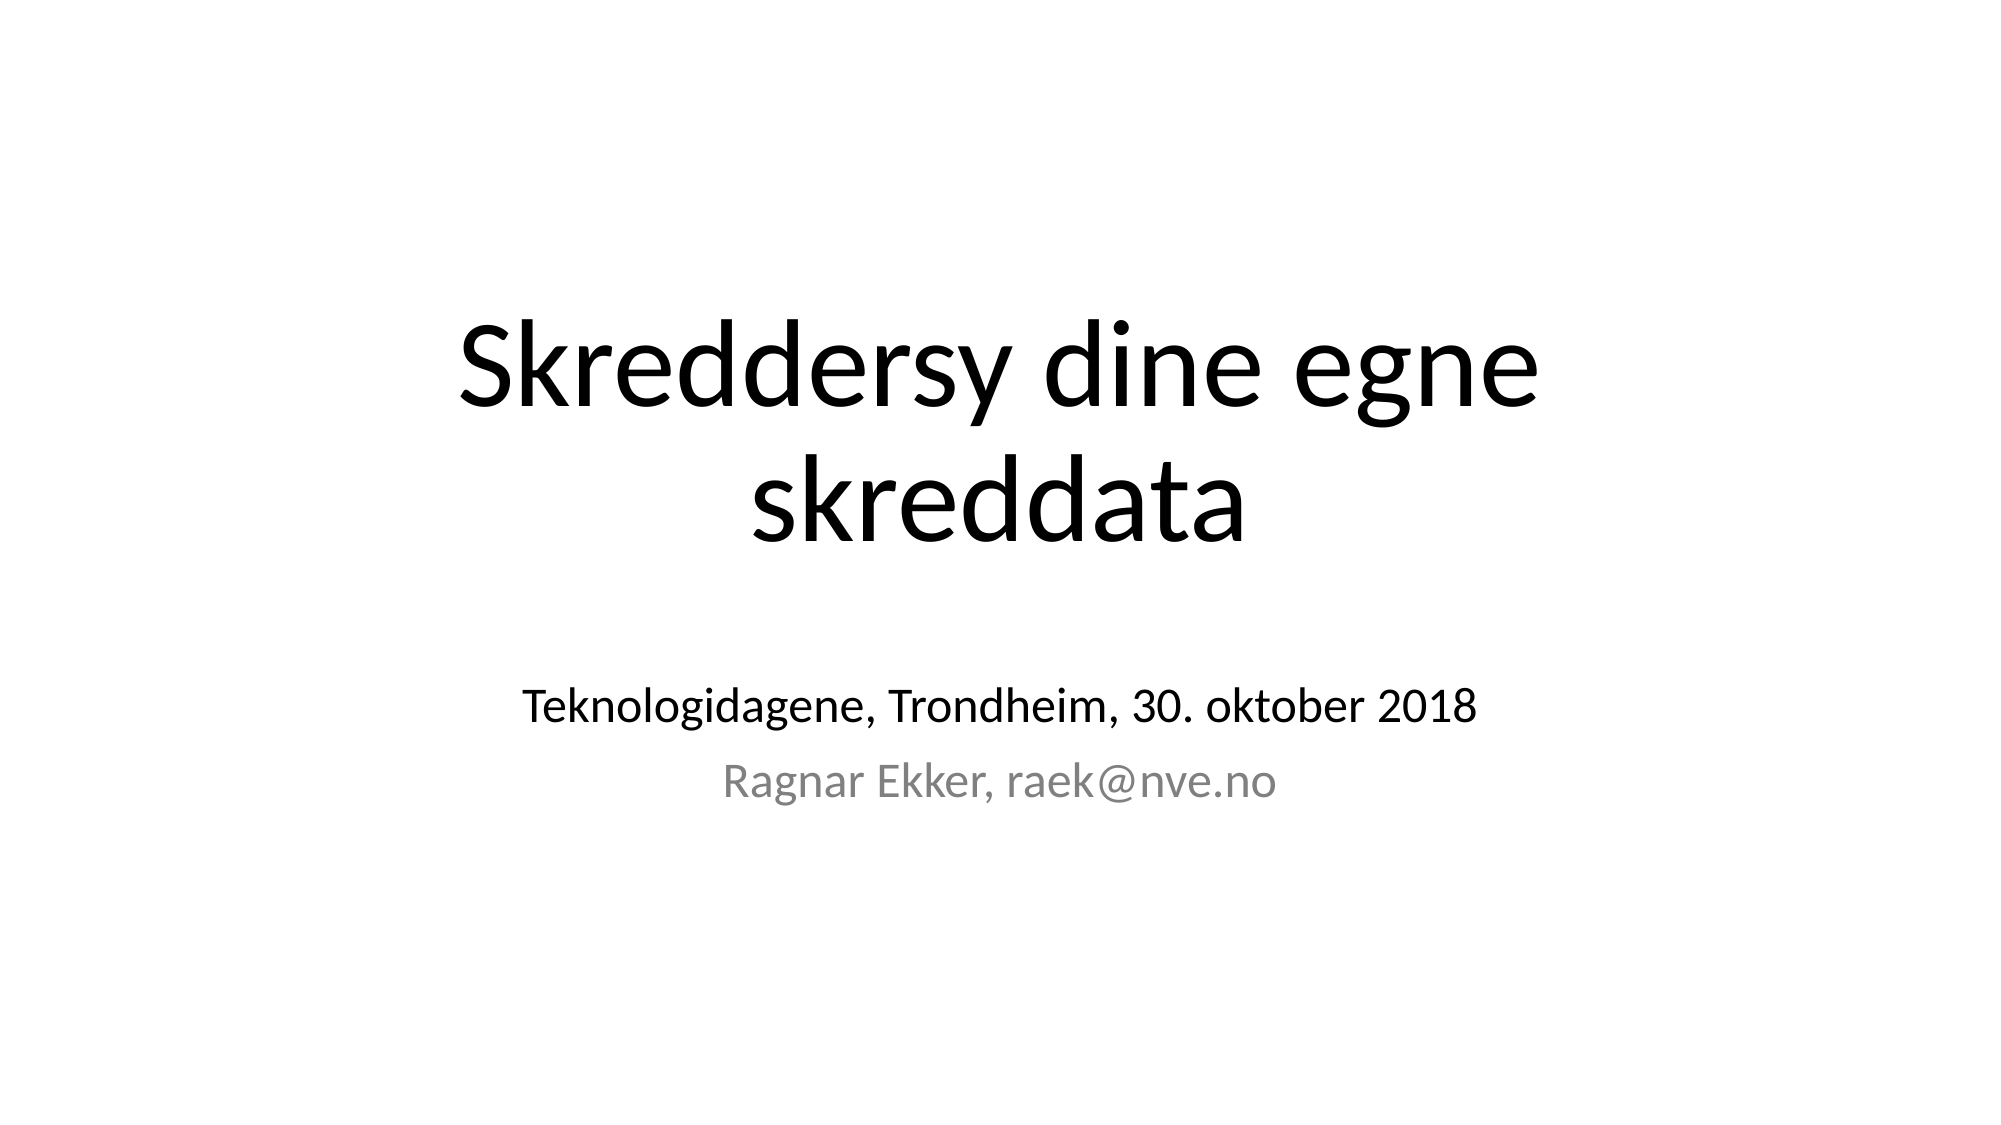

# Skreddersy dine egne skreddata

Teknologidagene, Trondheim, 30. oktober 2018
Ragnar Ekker, raek@nve.no